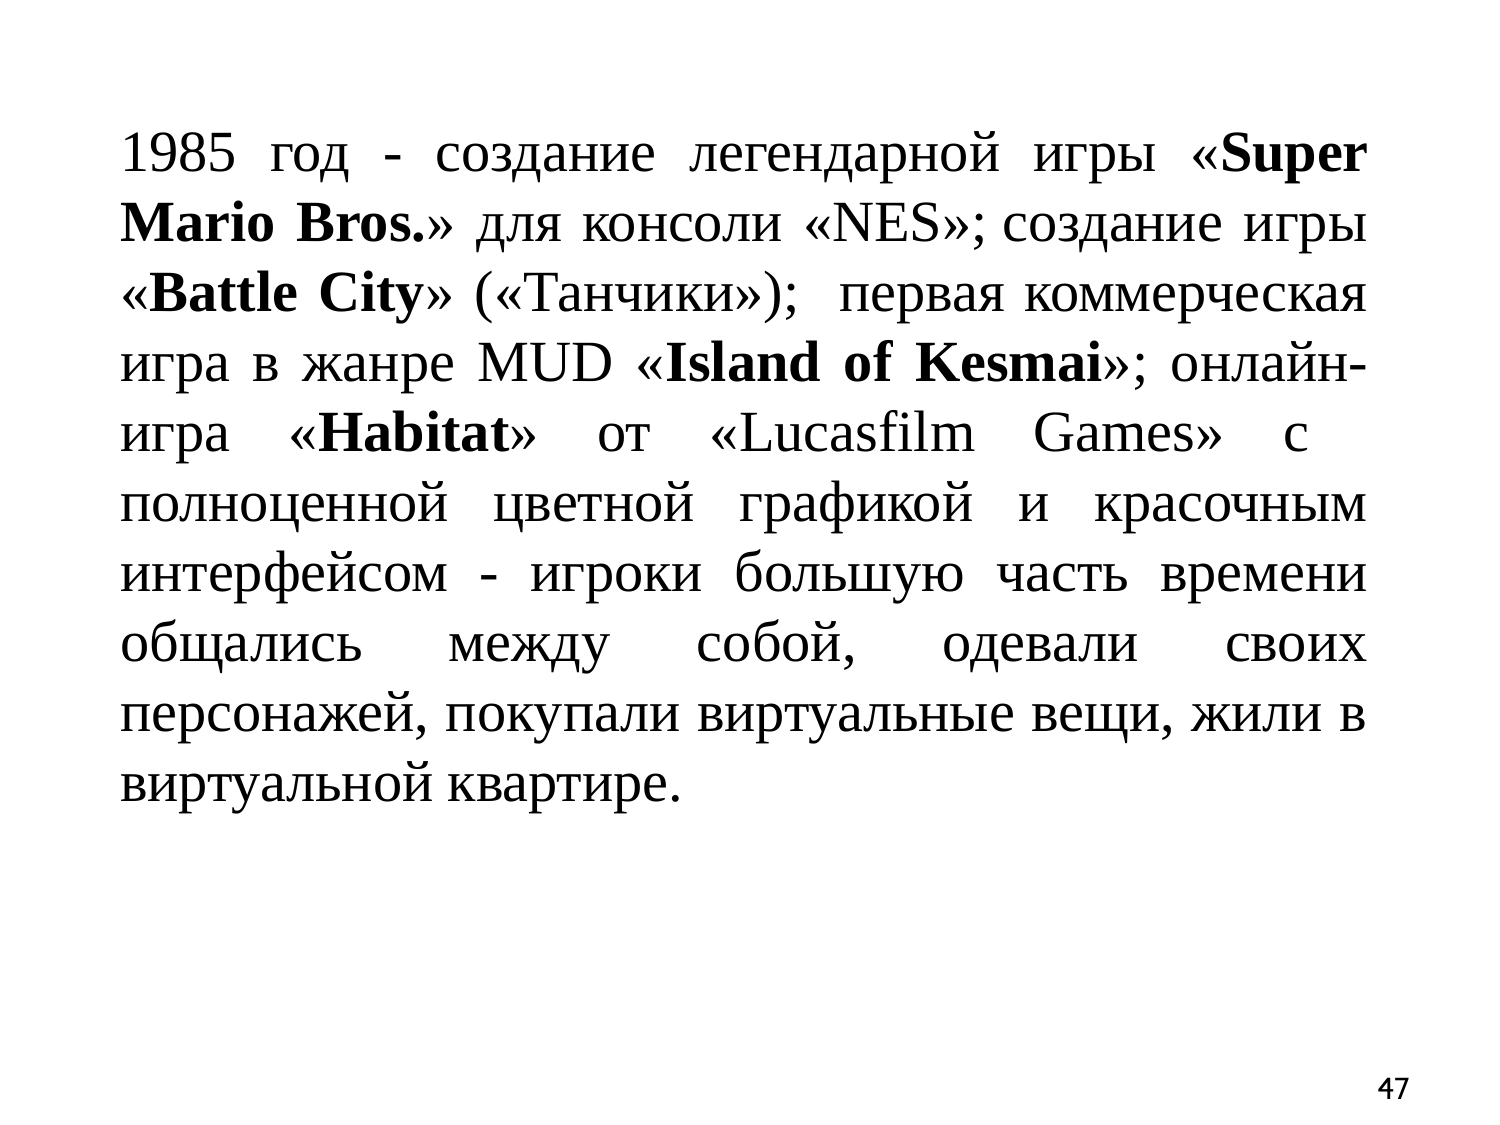

1985 год - создание легендарной игры «Super Mario Bros.» для консоли «NES»; создание игры «Battle City» («Танчики»);  первая коммерческая игра в жанре MUD «Island of Kesmai»; онлайн-игра «Habitat» от «Lucasfilm Games» с  полноценной цветной графикой и красочным интерфейсом - игроки большую часть времени общались между собой, одевали своих персонажей, покупали виртуальные вещи, жили в виртуальной квартире.
47